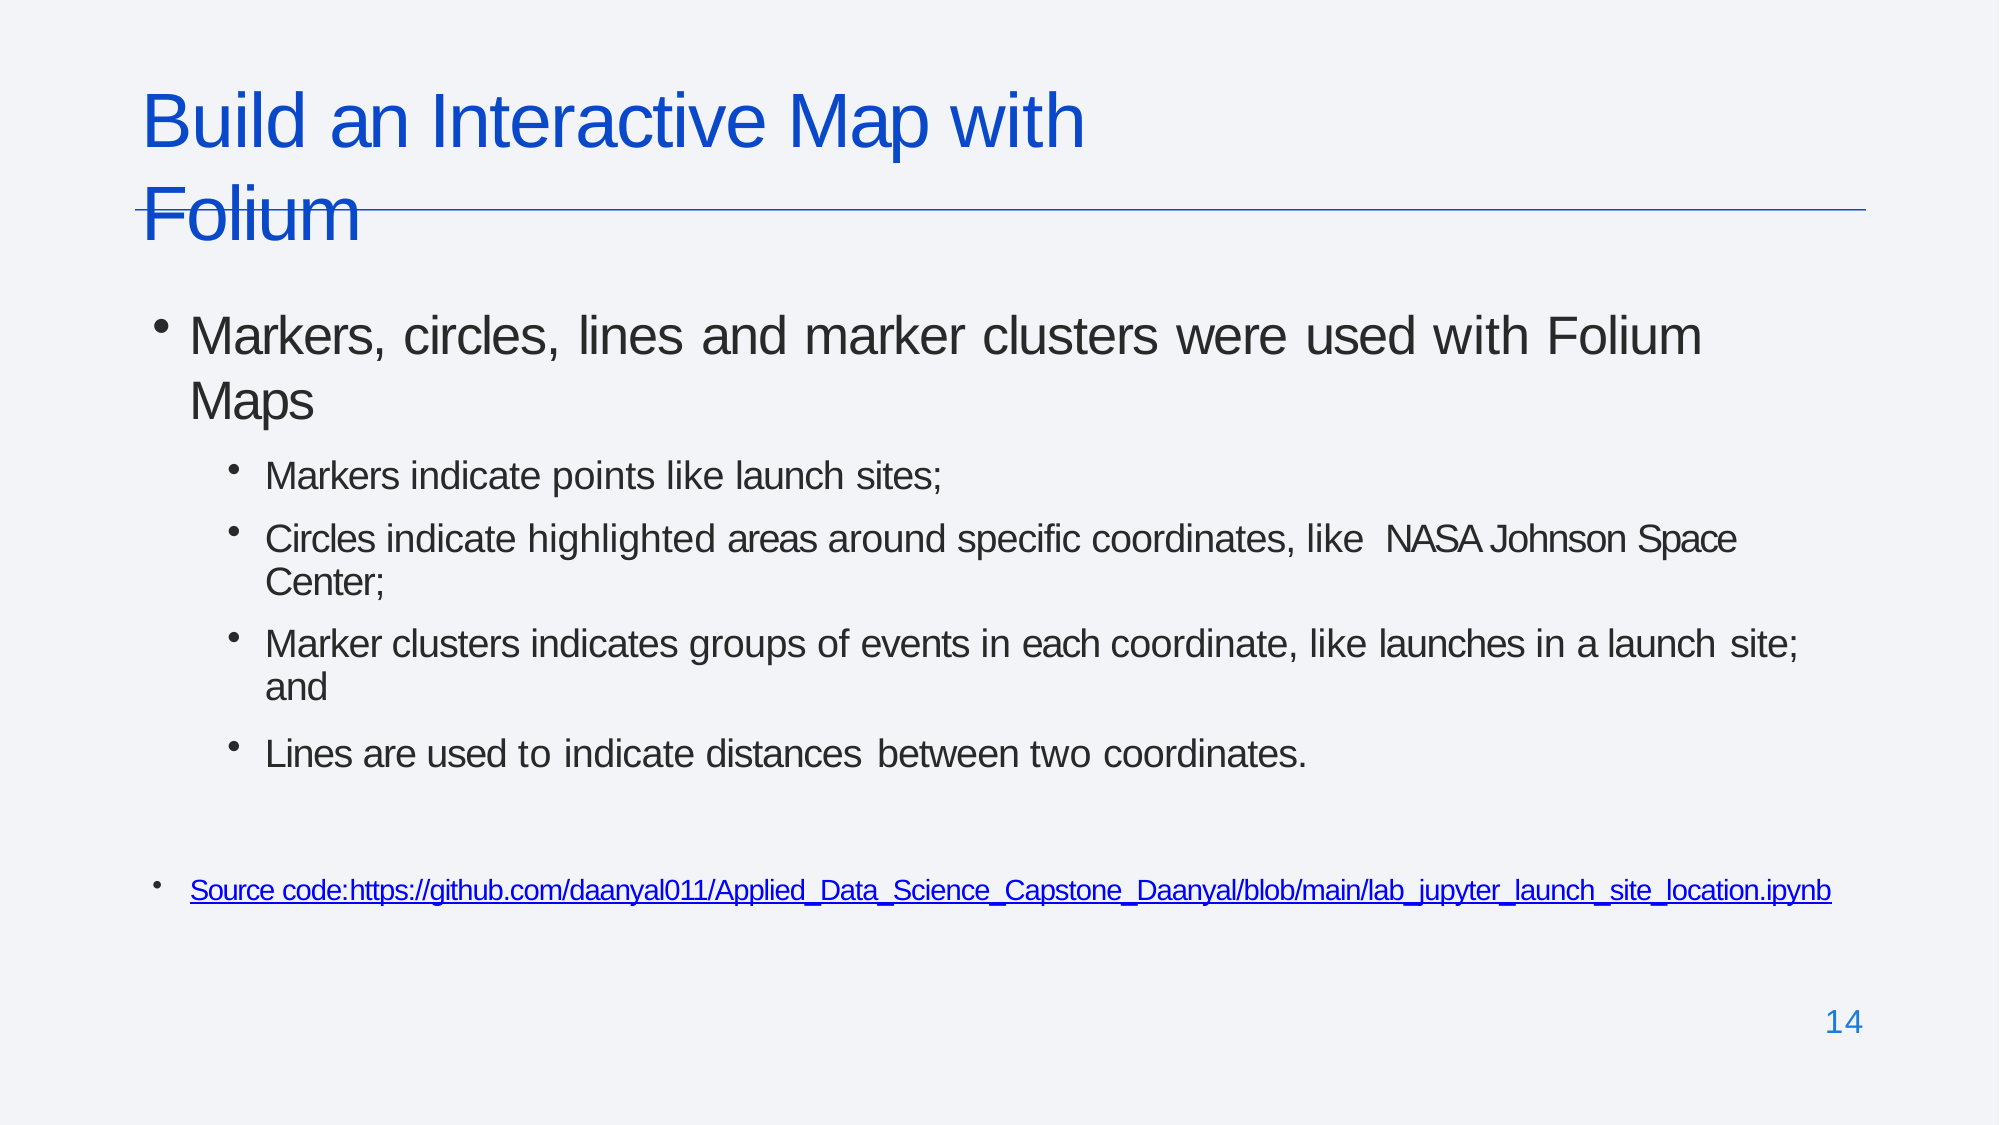

# Build an Interactive Map with Folium
Markers, circles, lines and marker clusters were used with Folium Maps
Markers indicate points like launch sites;
Circles indicate highlighted areas around specific coordinates, like NASA Johnson Space
Center;
Marker clusters indicates groups of events in each coordinate, like launches in a launch site;
and
Lines are used to indicate distances between two coordinates.
Source code:https://github.com/daanyal011/Applied_Data_Science_Capstone_Daanyal/blob/main/lab_jupyter_launch_site_location.ipynb
14